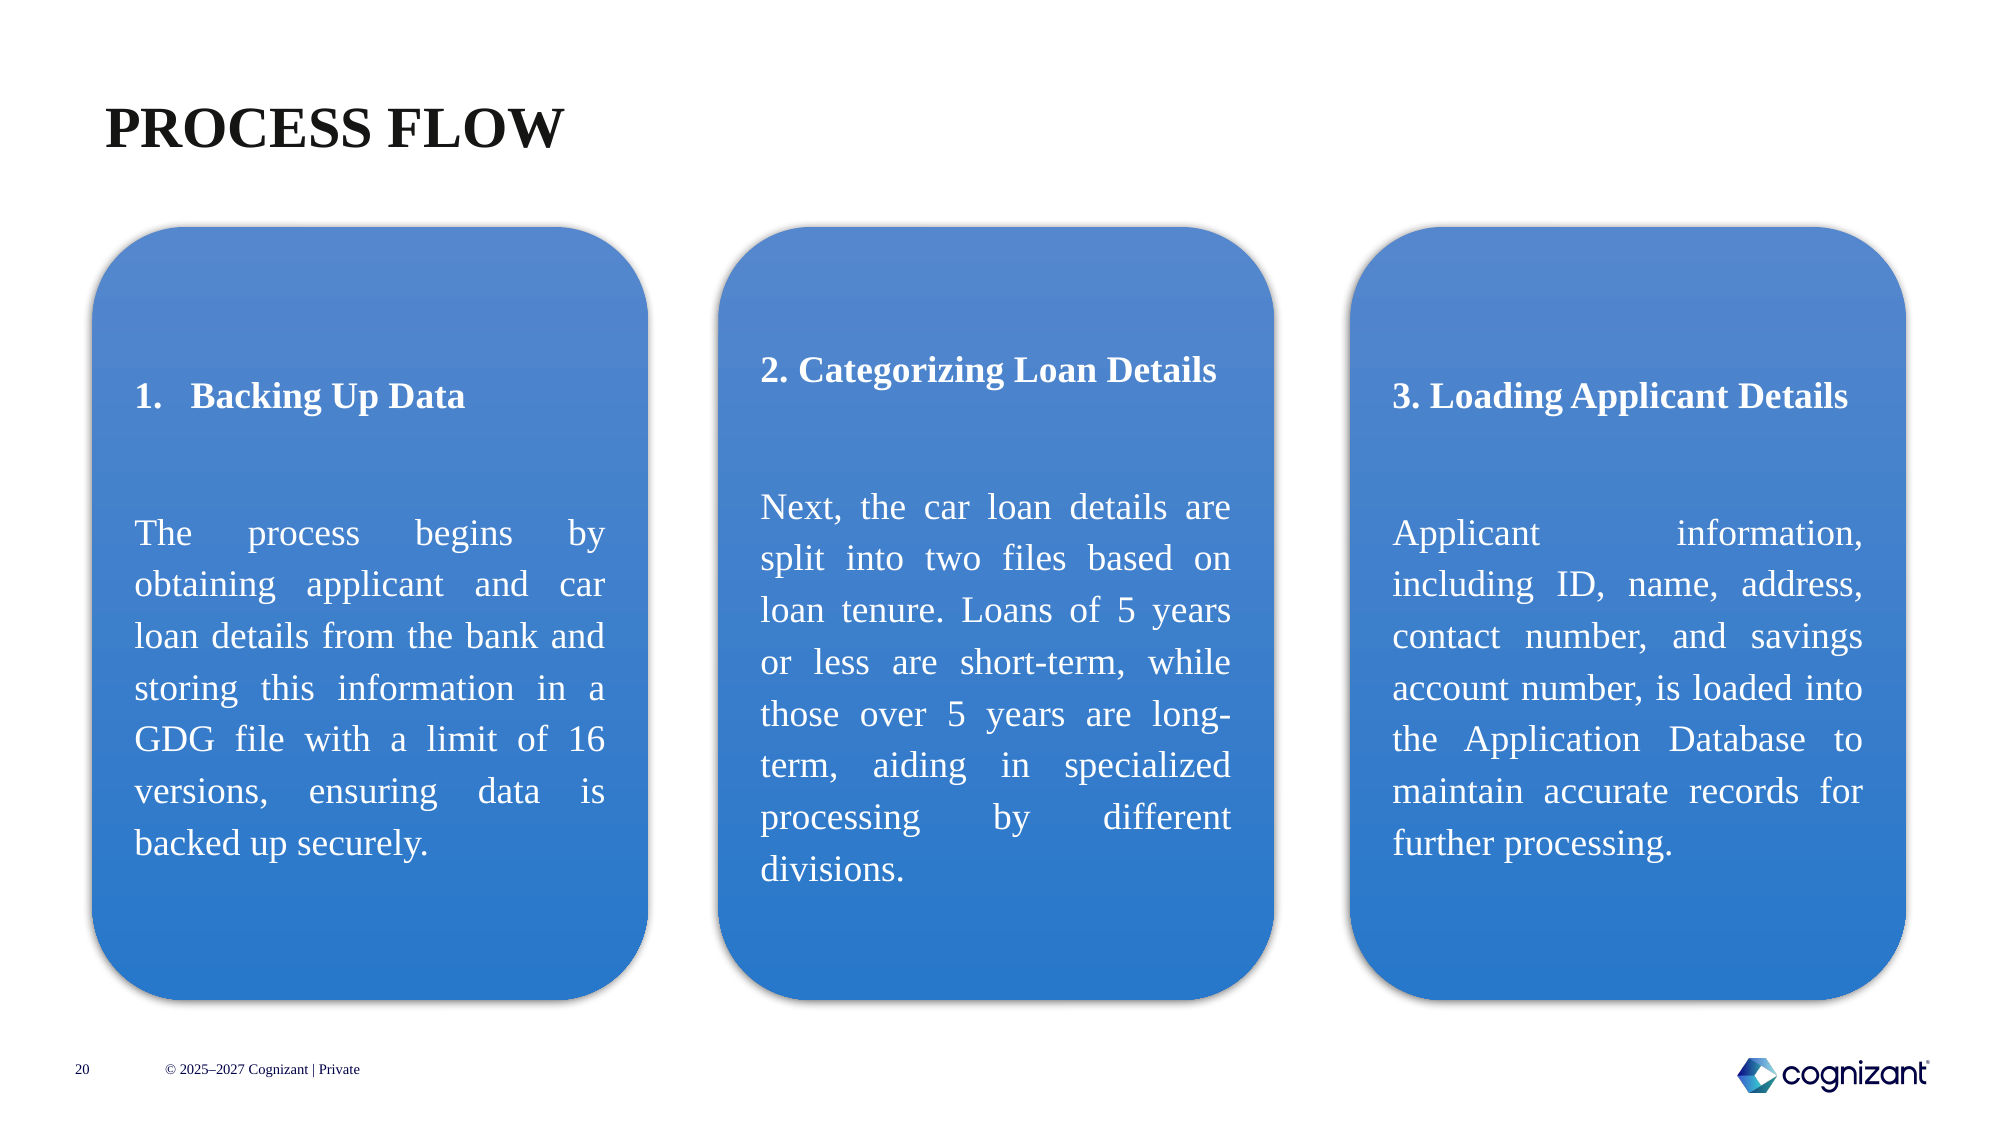

PROCESS FLOW
Backing Up Data

The process begins by obtaining applicant and car loan details from the bank and storing this information in a GDG file with a limit of 16 versions, ensuring data is backed up securely.
2. Categorizing Loan Details

Next, the car loan details are split into two files based on loan tenure. Loans of 5 years or less are short-term, while those over 5 years are long-term, aiding in specialized processing by different divisions.
3. Loading Applicant Details

Applicant information, including ID, name, address, contact number, and savings account number, is loaded into the Application Database to maintain accurate records for further processing.
20
© 2025–2027 Cognizant | Private